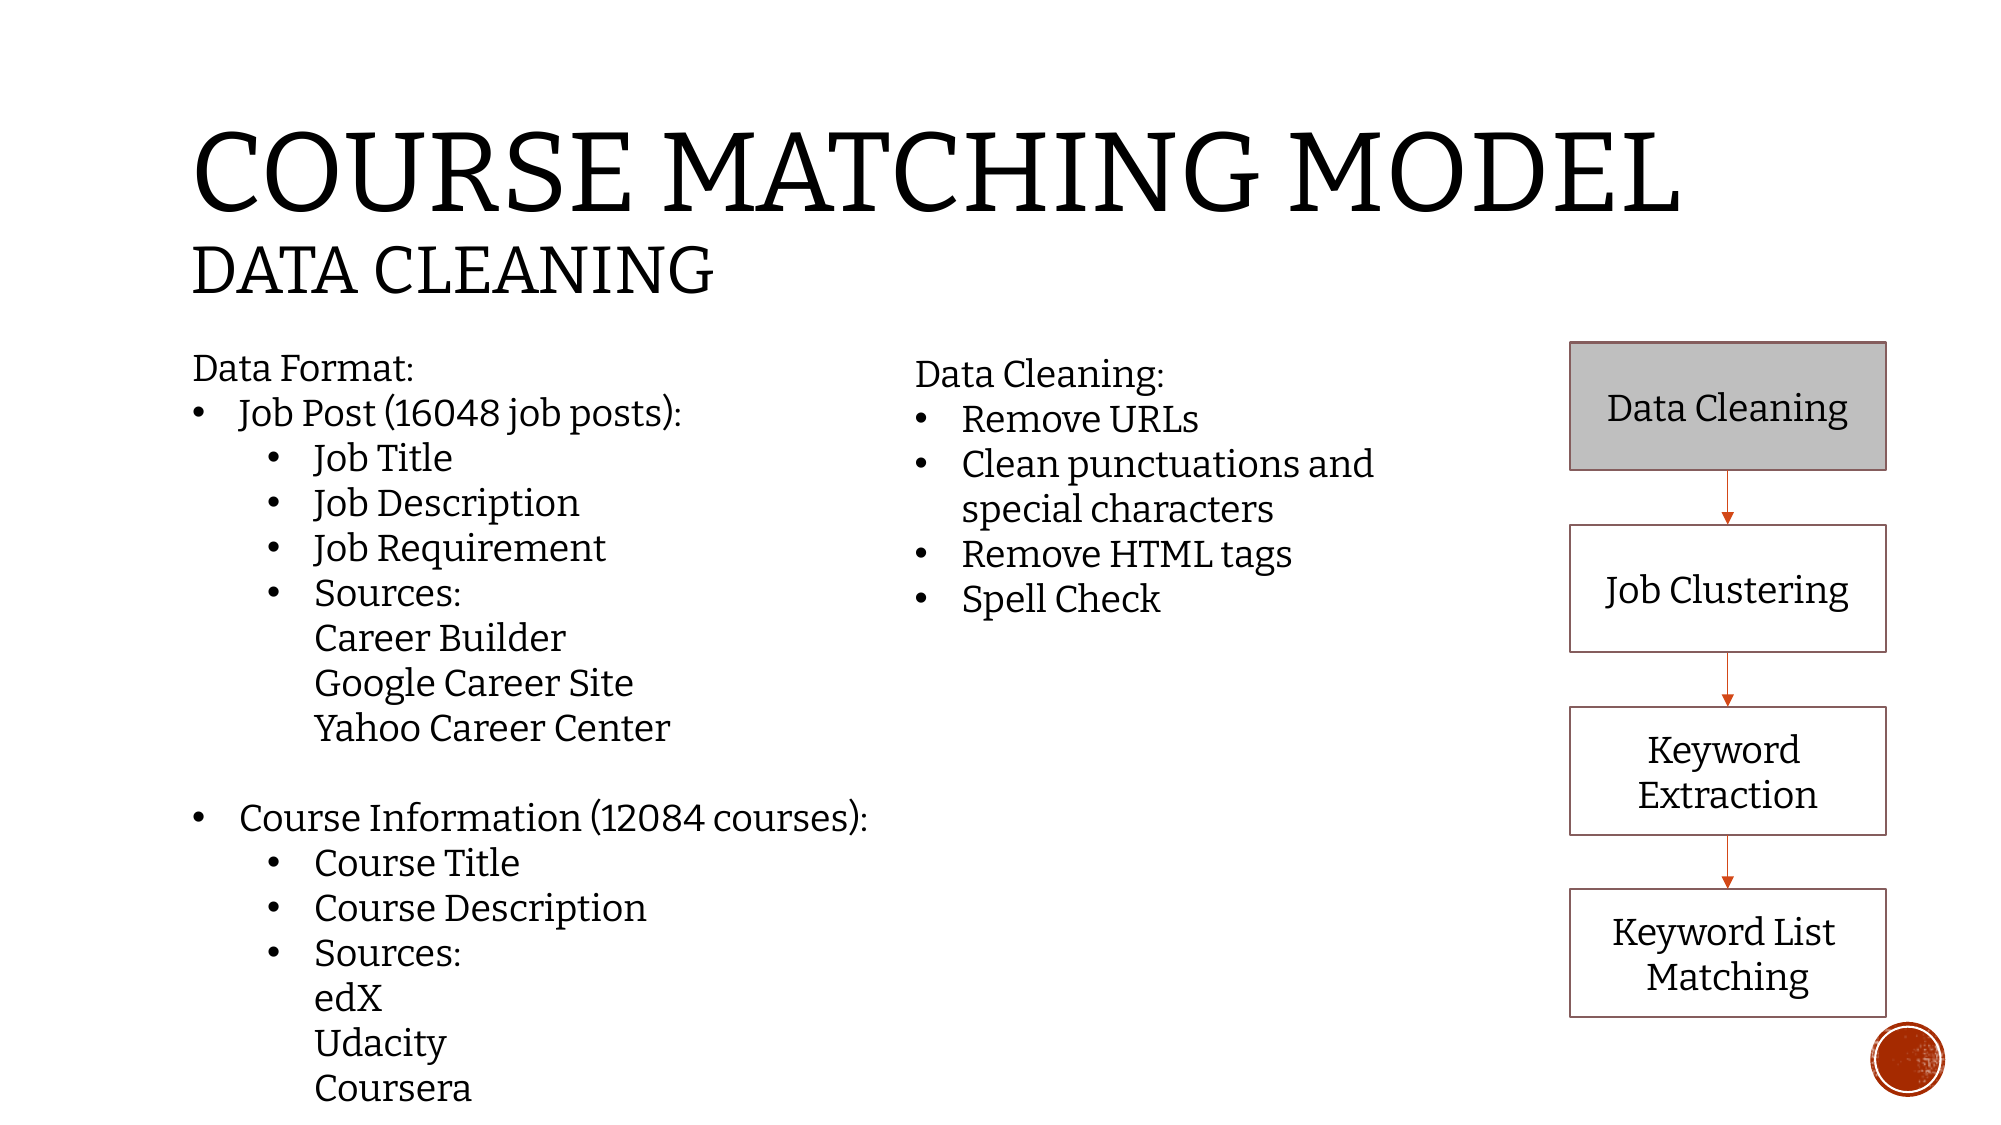

# Course Matching Model Data Cleaning
Data Format:
Job Post (16048 job posts):
Job Title
Job Description
Job Requirement
Sources:
Career Builder
Google Career Site
Yahoo Career Center

Course Information (12084 courses):
Course Title
Course Description
Sources:
edX
Udacity
Coursera

Data Cleaning:
Remove URLs
Clean punctuations and special characters
Remove HTML tags
Spell Check
Data Cleaning
Job Clustering
Keyword  Extraction
Keyword List  Matching